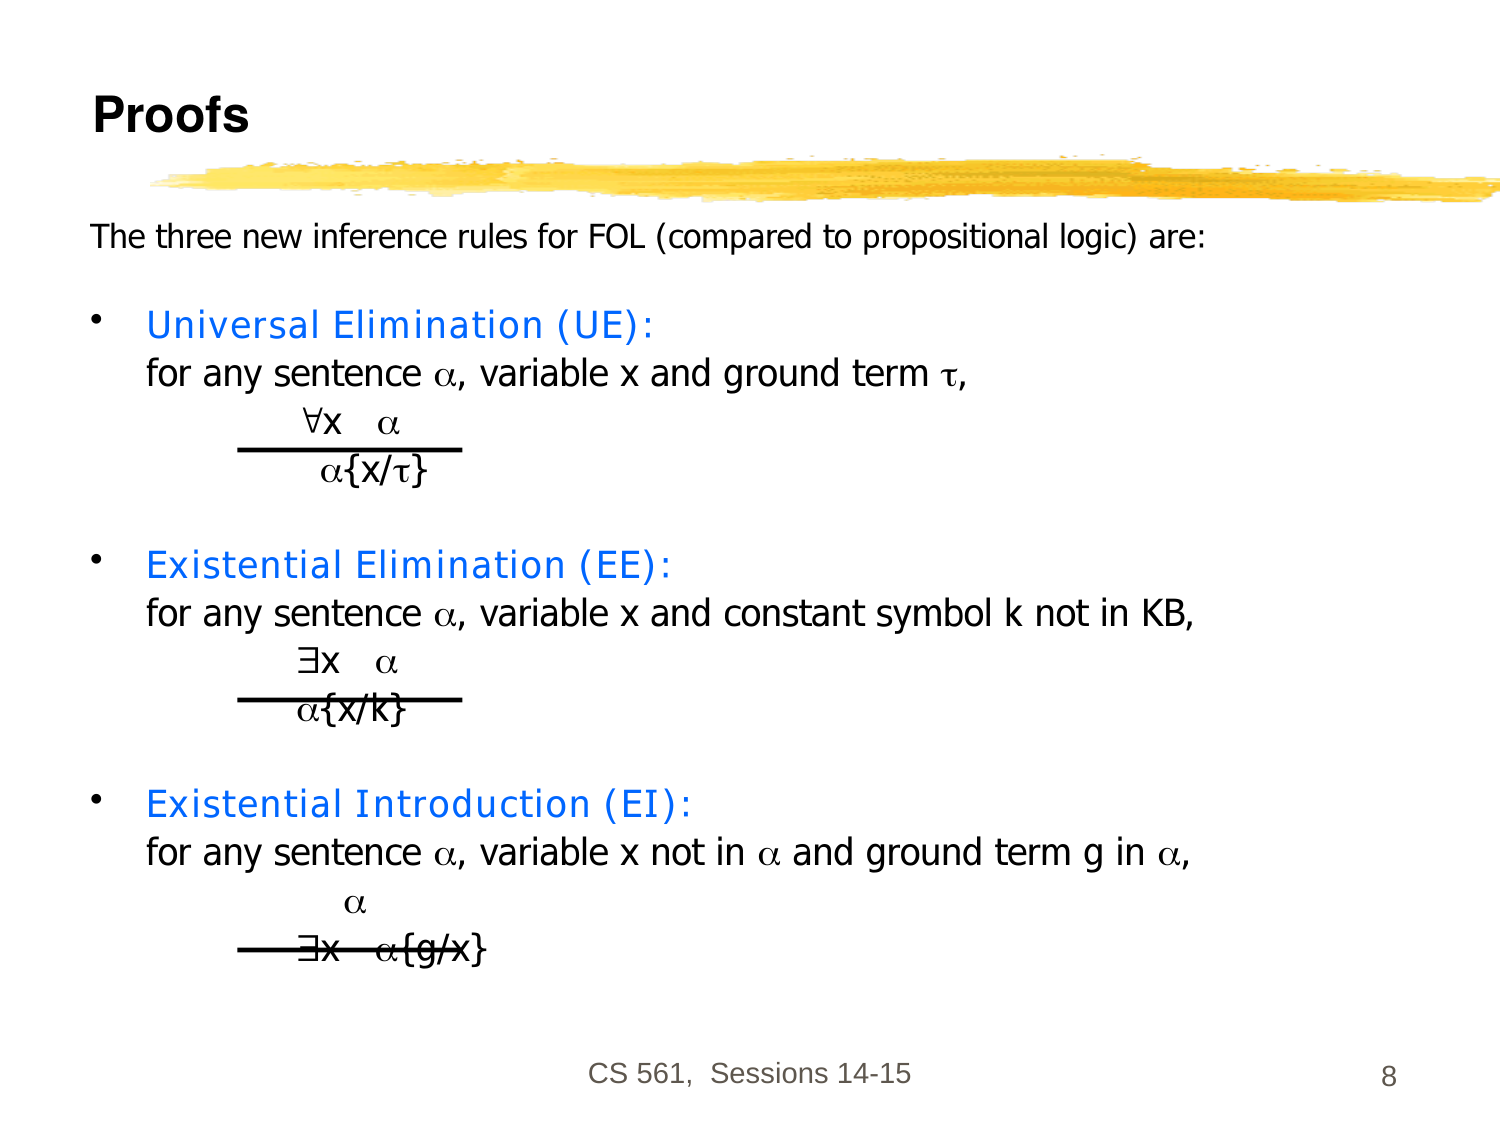

# Proofs
The three new inference rules for FOL (compared to propositional logic) are:

Universal Elimination (UE):
	for any sentence α, variable x and ground term τ,
		∀x   α
		  α{x/τ}

Existential Elimination (EE):
	for any sentence α, variable x and constant symbol k not in KB,
		∃x   α
		α{x/k}

Existential Introduction (EI):
	for any sentence α, variable x not in α and ground term g in α,
		    α
		∃x   α{g/x}

CS 561,  Sessions 14-15
8